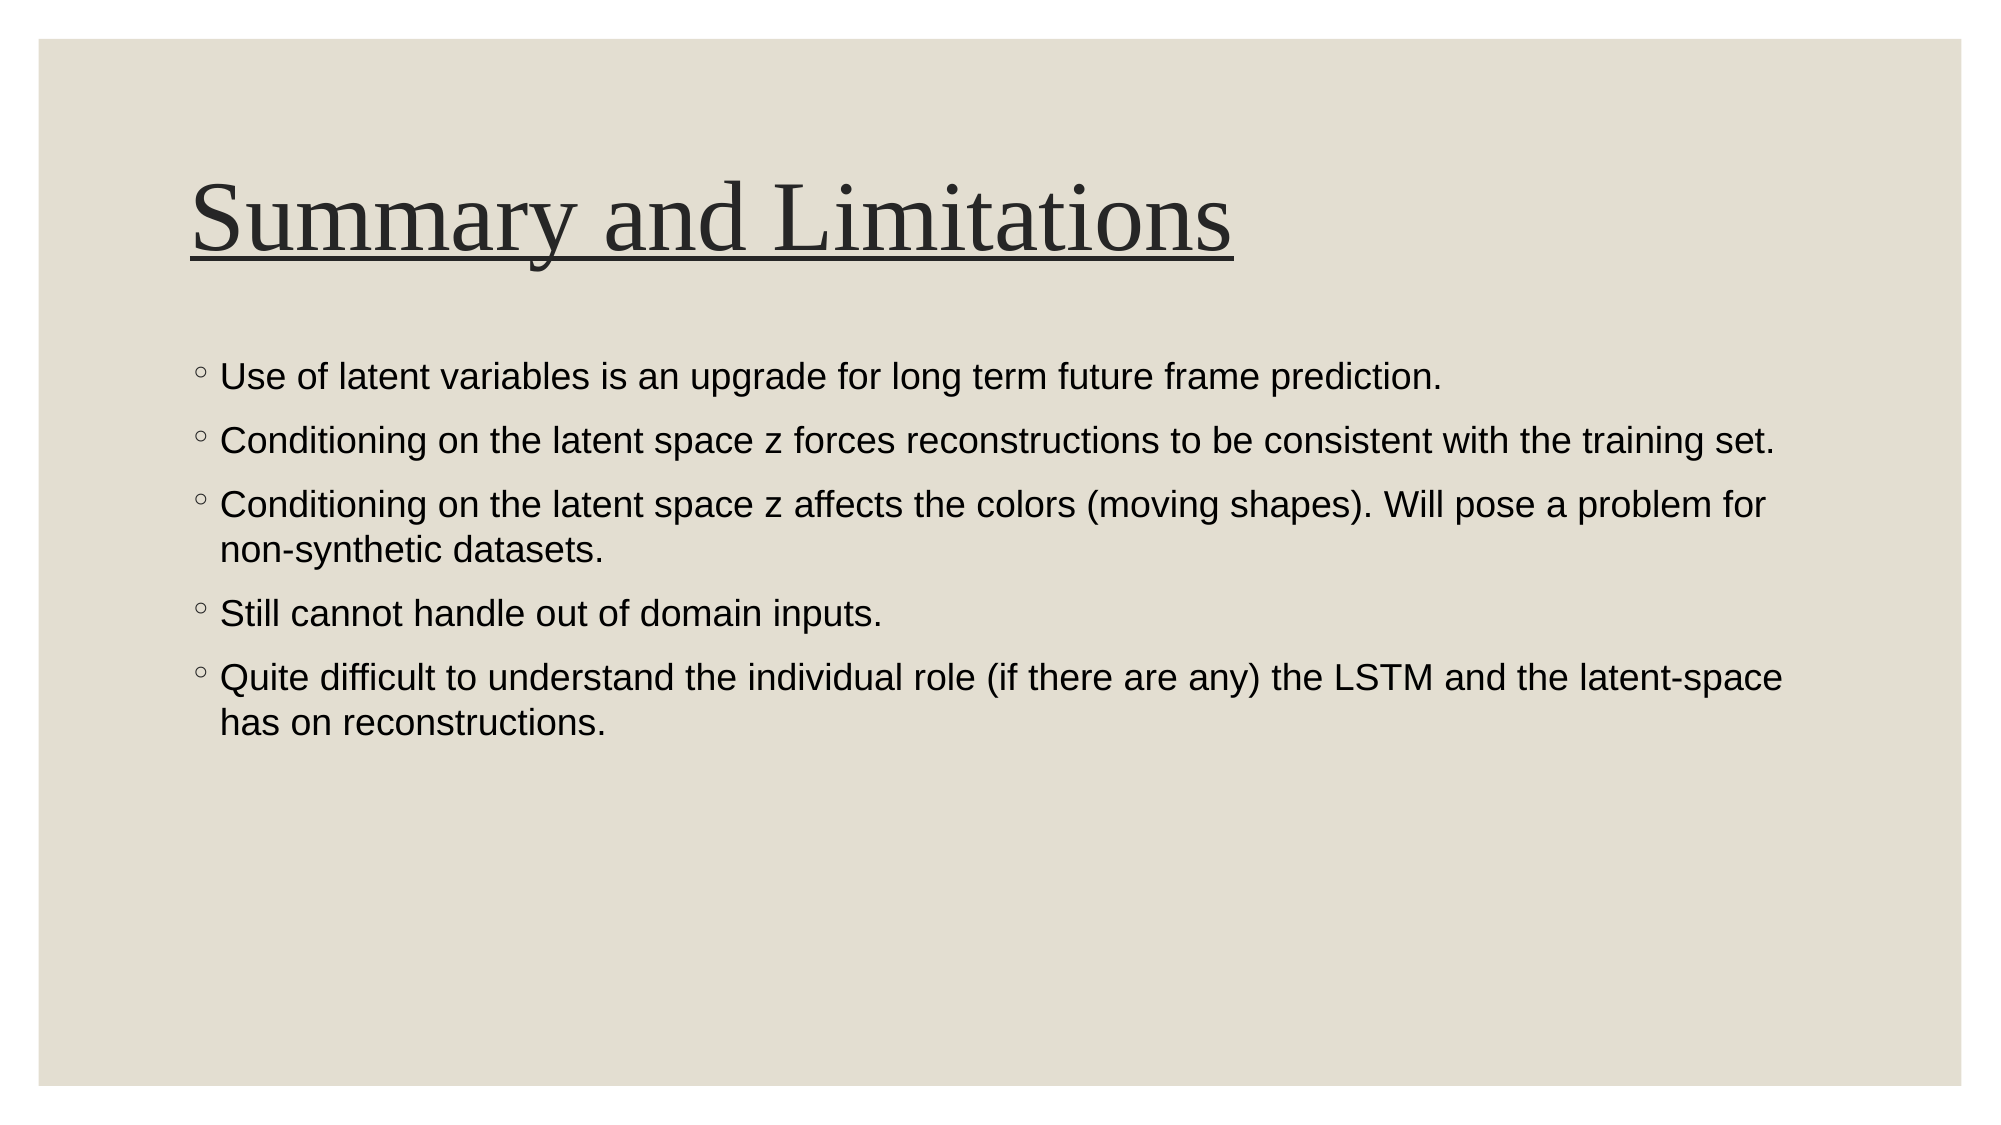

# Summary and Limitations
Use of latent variables is an upgrade for long term future frame prediction.
Conditioning on the latent space z forces reconstructions to be consistent with the training set.
Conditioning on the latent space z affects the colors (moving shapes). Will pose a problem for non-synthetic datasets.
Still cannot handle out of domain inputs.
Quite difficult to understand the individual role (if there are any) the LSTM and the latent-space has on reconstructions.